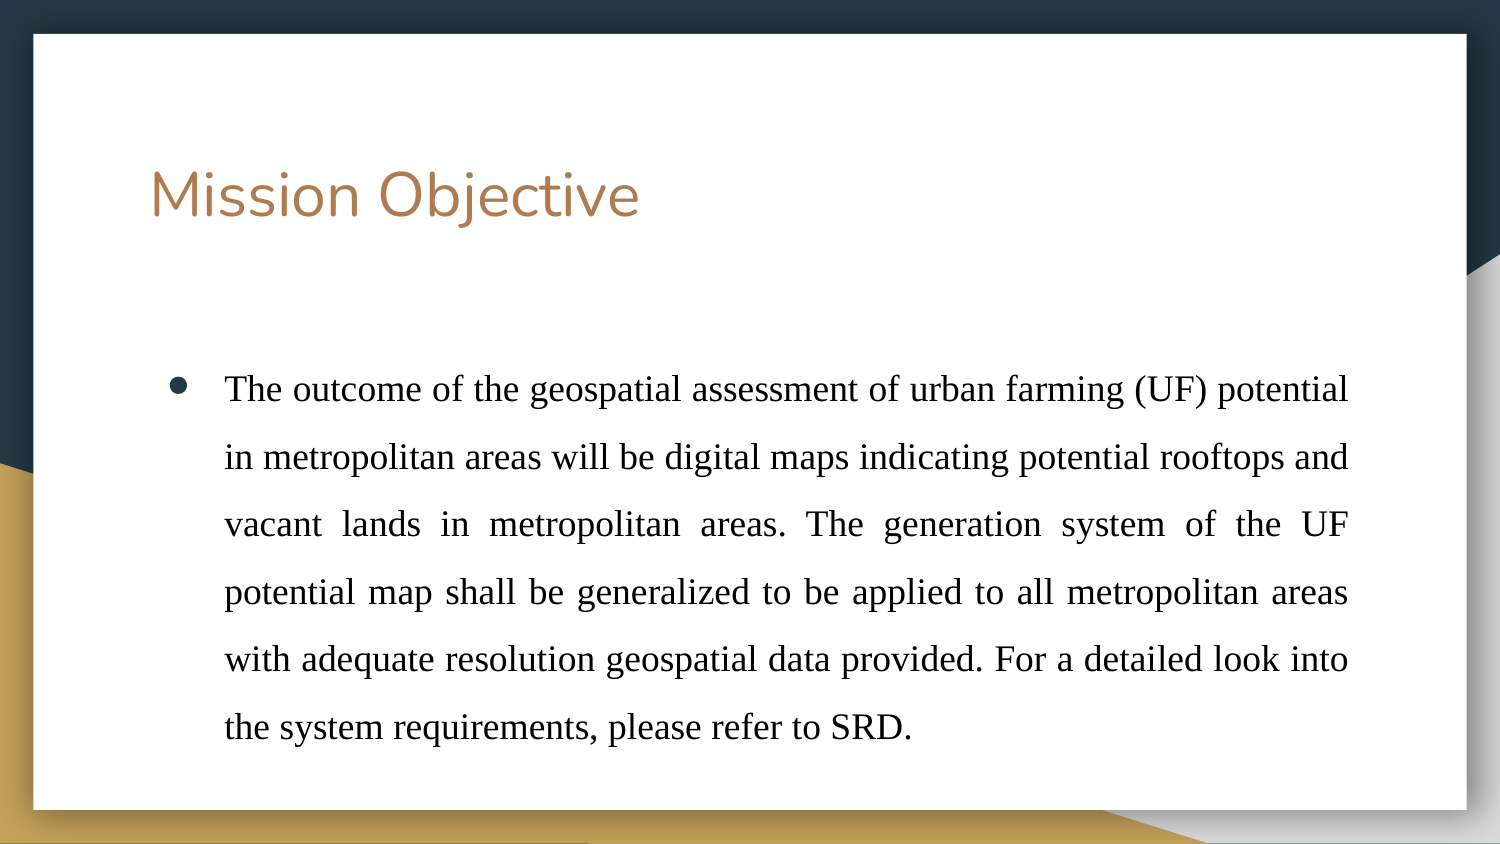

# Mission Objective
The outcome of the geospatial assessment of urban farming (UF) potential in metropolitan areas will be digital maps indicating potential rooftops and vacant lands in metropolitan areas. The generation system of the UF potential map shall be generalized to be applied to all metropolitan areas with adequate resolution geospatial data provided. For a detailed look into the system requirements, please refer to SRD.

6